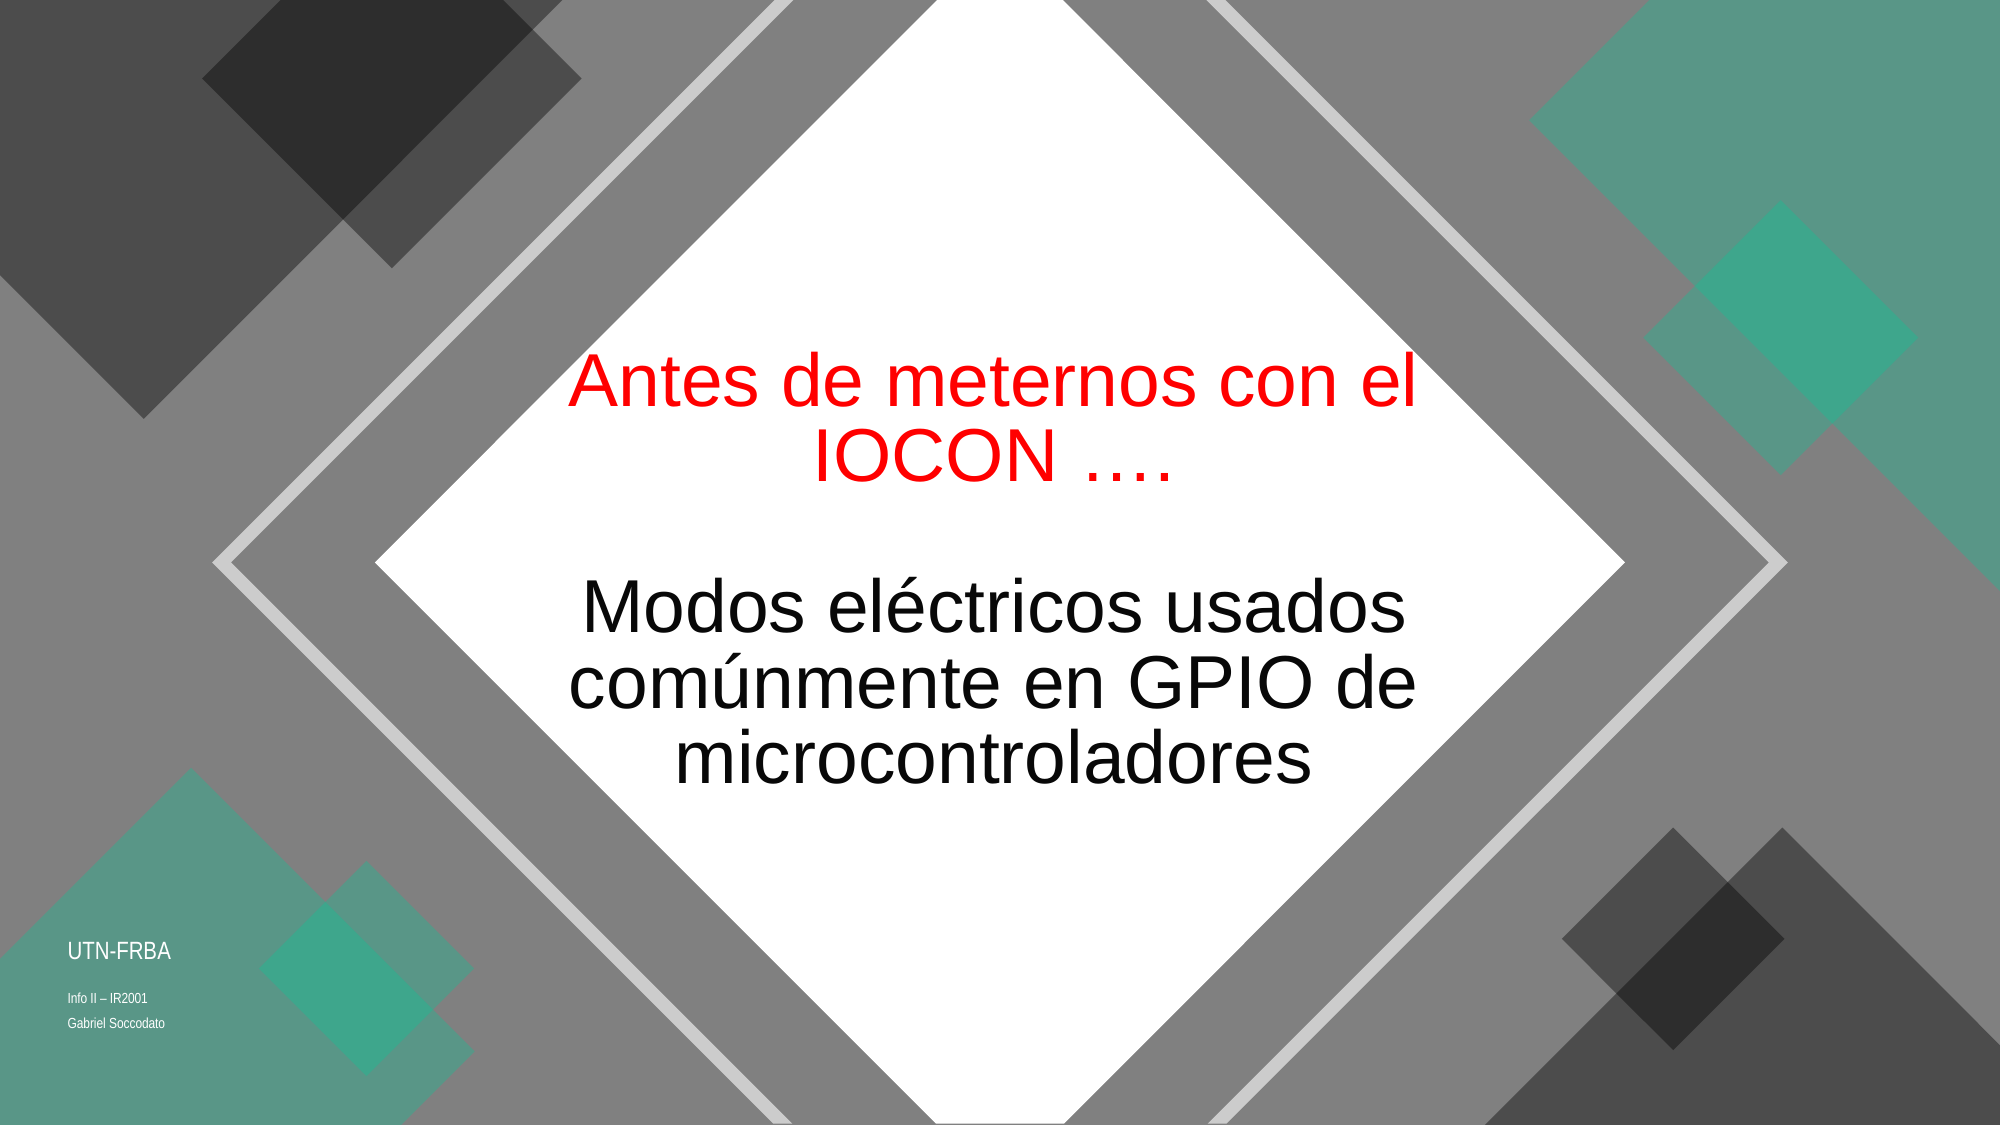

# Antes de meternos con el IOCON …. Modos eléctricos usados comúnmente en GPIO de microcontroladores

UTN-FRBA
Info II – IR2001
Gabriel Soccodato